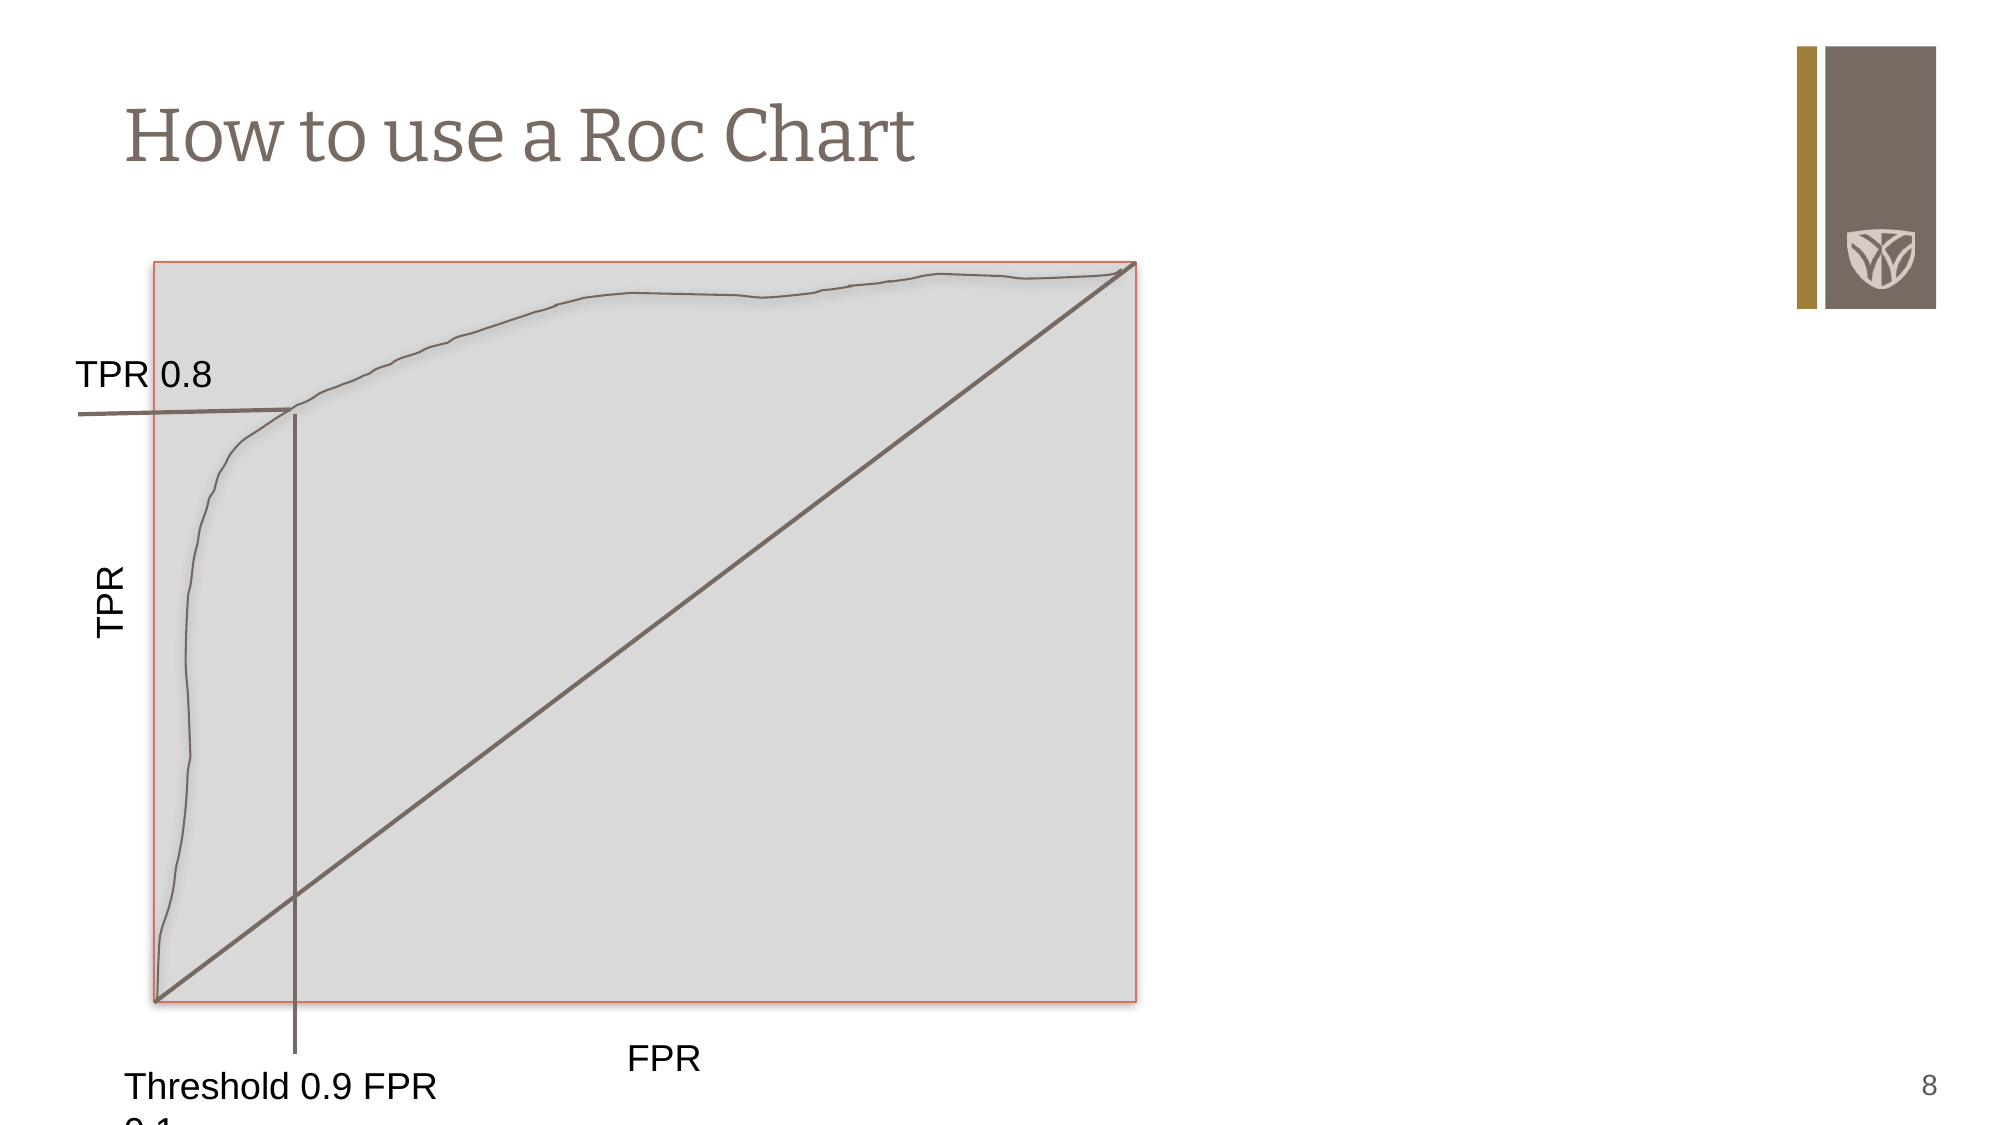

# How to use a Roc Chart

TPR 0.8
TPR
FPR
Threshold 0.9 FPR 0.1
8